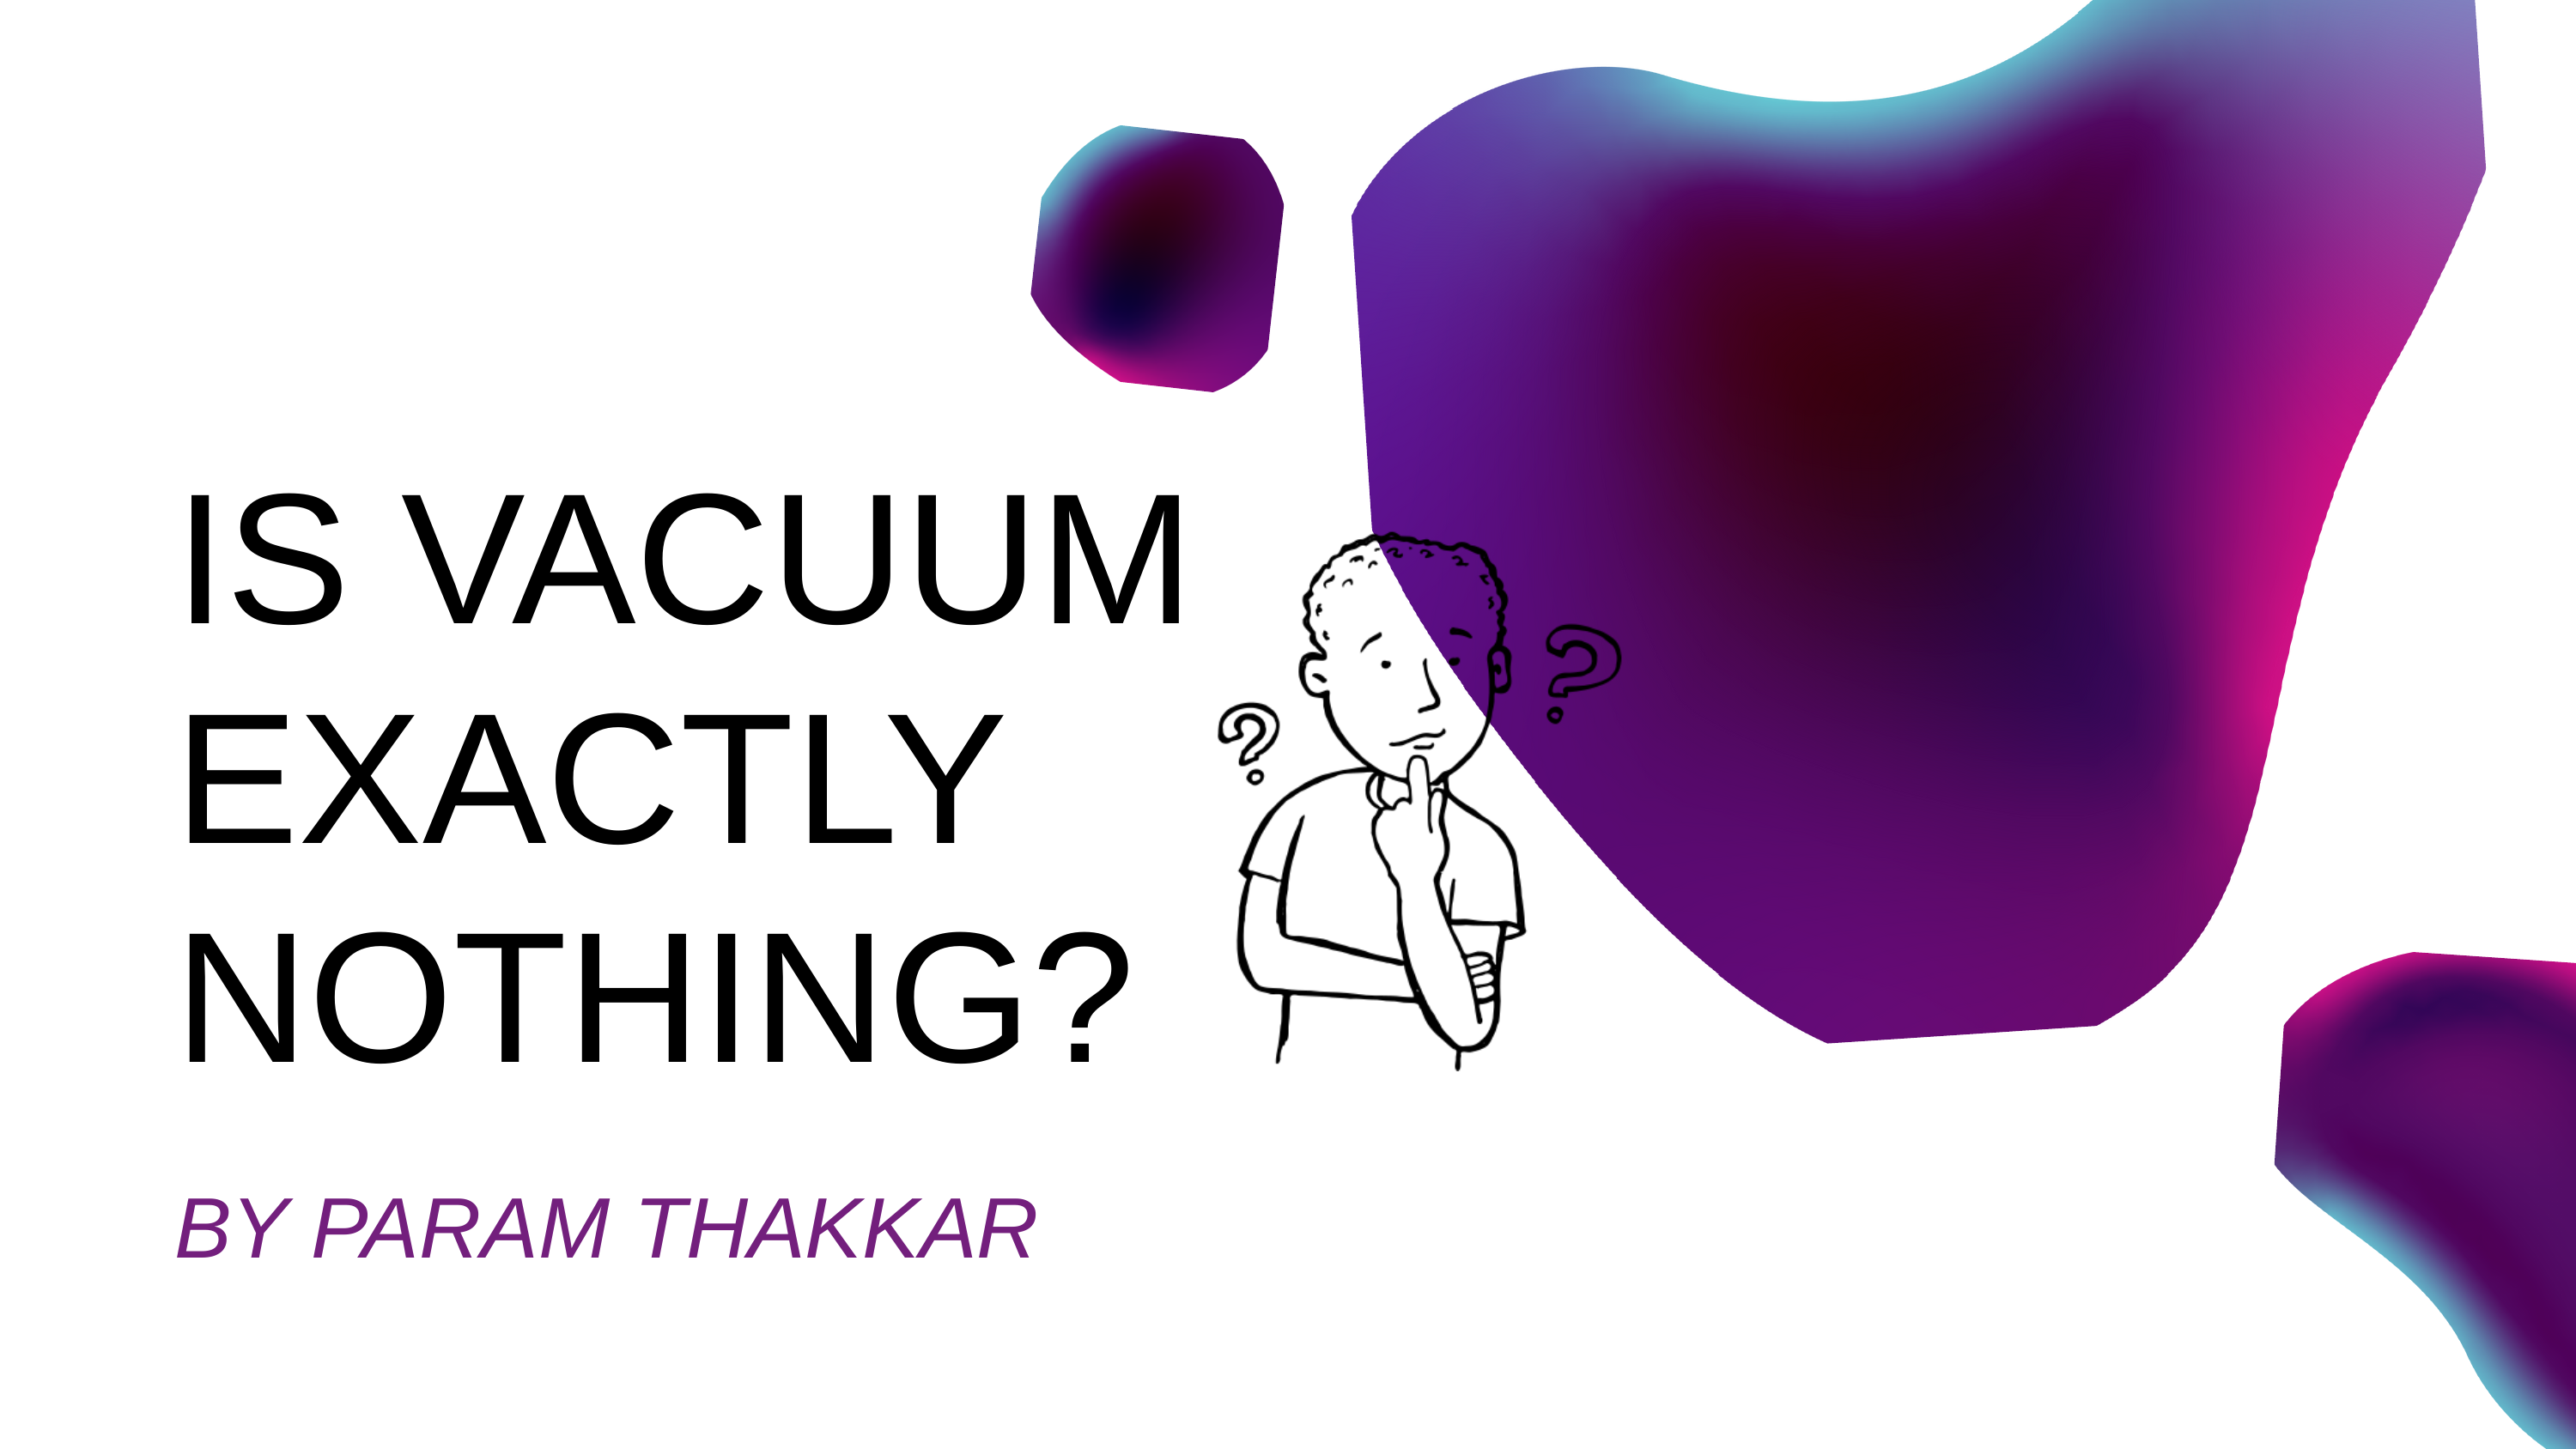

IS VACUUM EXACTLY NOTHING?
BY PARAM THAKKAR